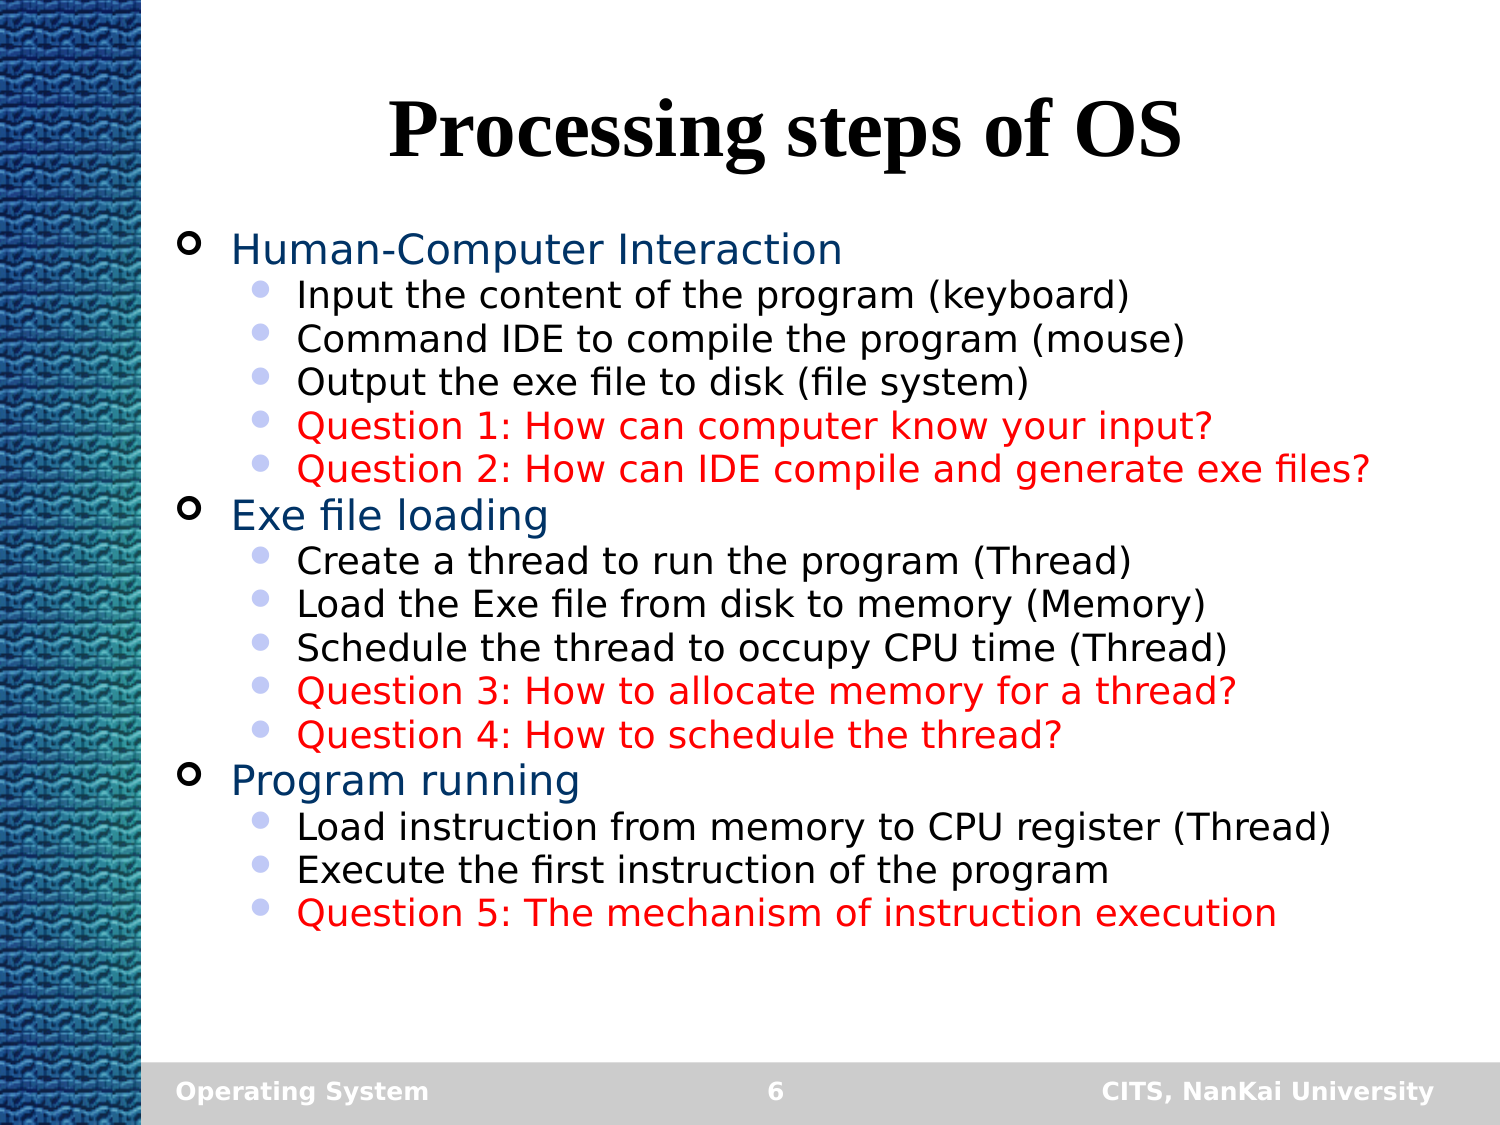

# Processing steps of OS
Human-Computer Interaction
Input the content of the program (keyboard)
Command IDE to compile the program (mouse)
Output the exe file to disk (file system)
Question 1: How can computer know your input?
Question 2: How can IDE compile and generate exe files?
Exe file loading
Create a thread to run the program (Thread)
Load the Exe file from disk to memory (Memory)
Schedule the thread to occupy CPU time (Thread)
Question 3: How to allocate memory for a thread?
Question 4: How to schedule the thread?
Program running
Load instruction from memory to CPU register (Thread)
Execute the first instruction of the program
Question 5: The mechanism of instruction execution

Operating System
6
CITS, NanKai University